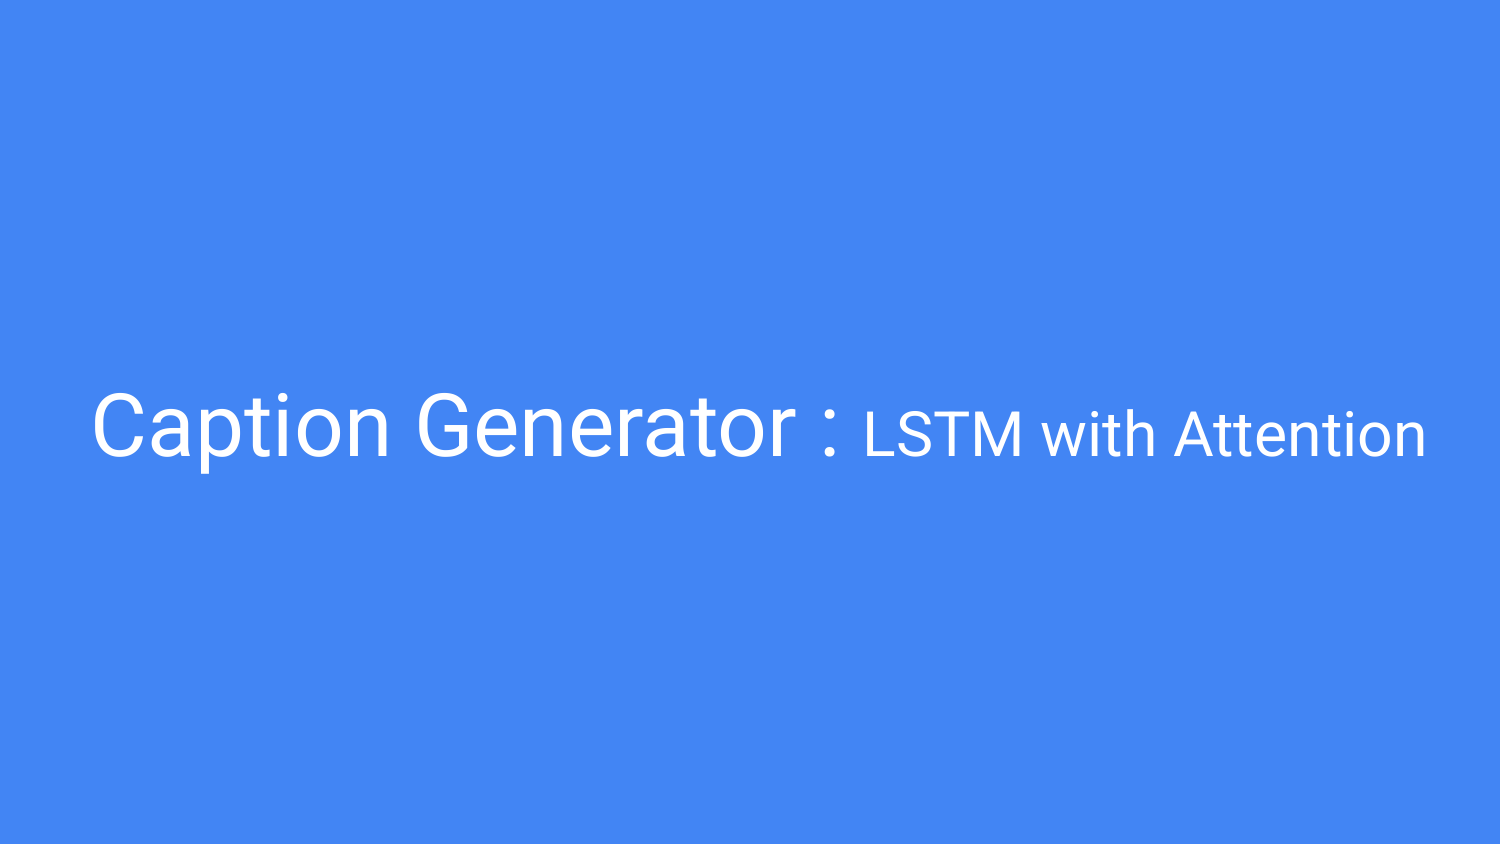

# Caption Generator : LSTM with Attention